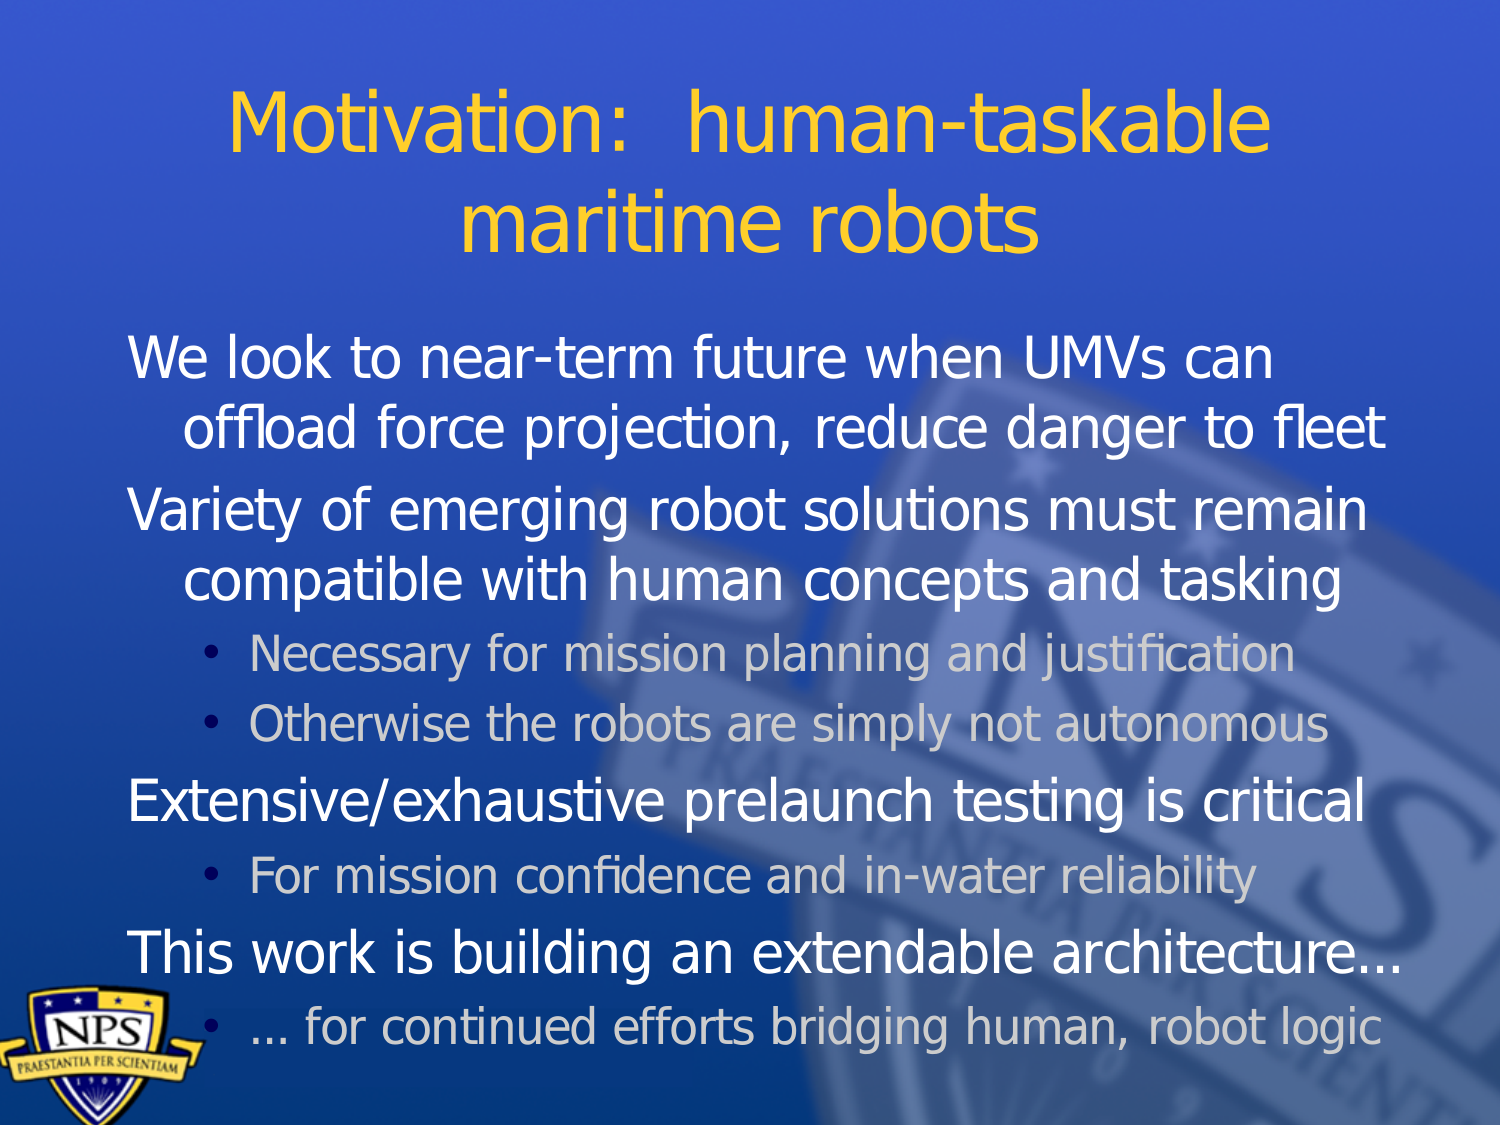

# Motivation:  human-taskable maritime robots
We look to near-term future when UMVs can offload force projection, reduce danger to fleet
Variety of emerging robot solutions must remain compatible with human concepts and tasking
Necessary for mission planning and justification
Otherwise the robots are simply not autonomous
Extensive/exhaustive prelaunch testing is critical
For mission confidence and in-water reliability
This work is building an extendable architecture…
… for continued efforts bridging human, robot logic